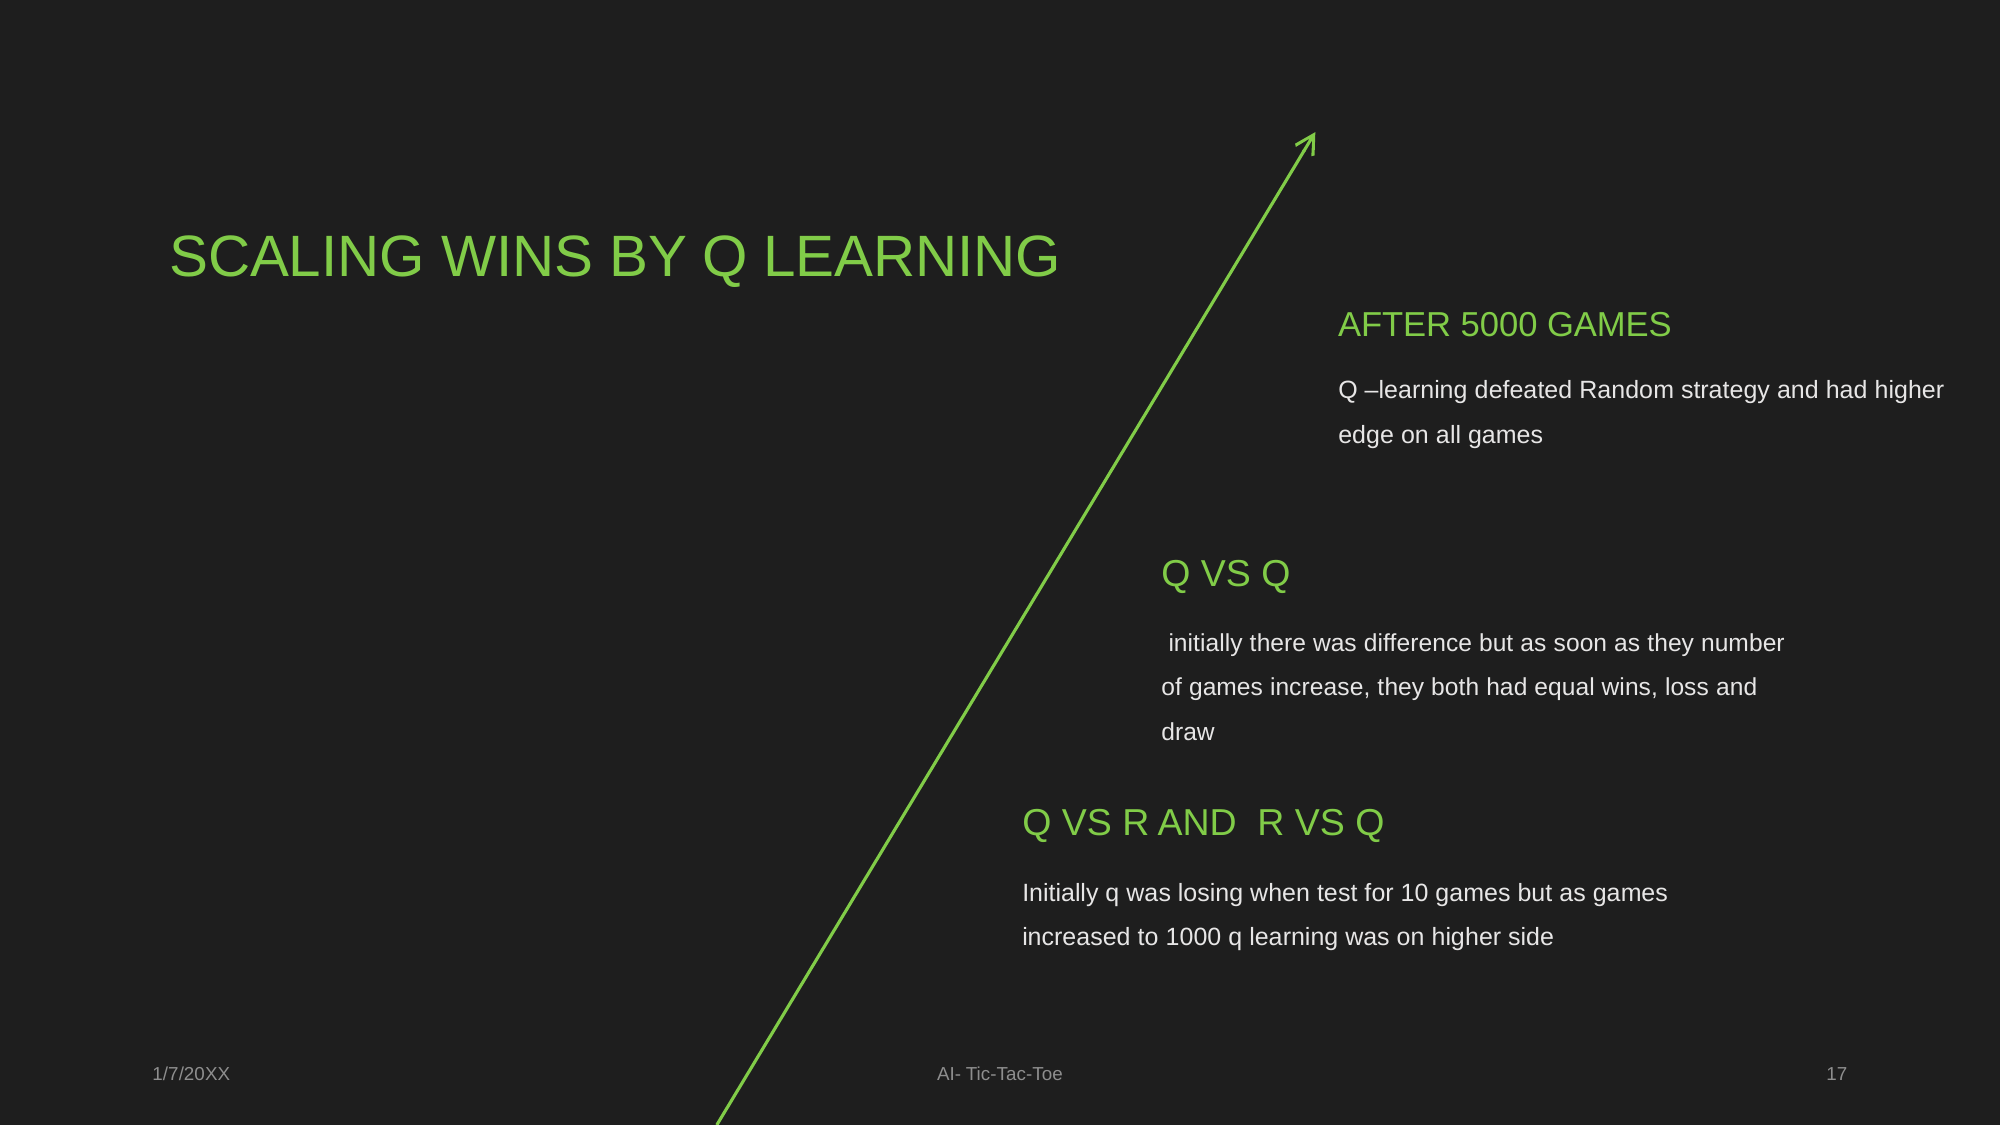

# Scaling wins by q learning
After 5000 games
Q –learning defeated Random strategy and had higher edge on all games
Q vs q
 initially there was difference but as soon as they number of games increase, they both had equal wins, loss and draw
Q vs r and  r vs q
Initially q was losing when test for 10 games but as games increased to 1000 q learning was on higher side
1/7/20XX
AI- Tic-Tac-Toe
17